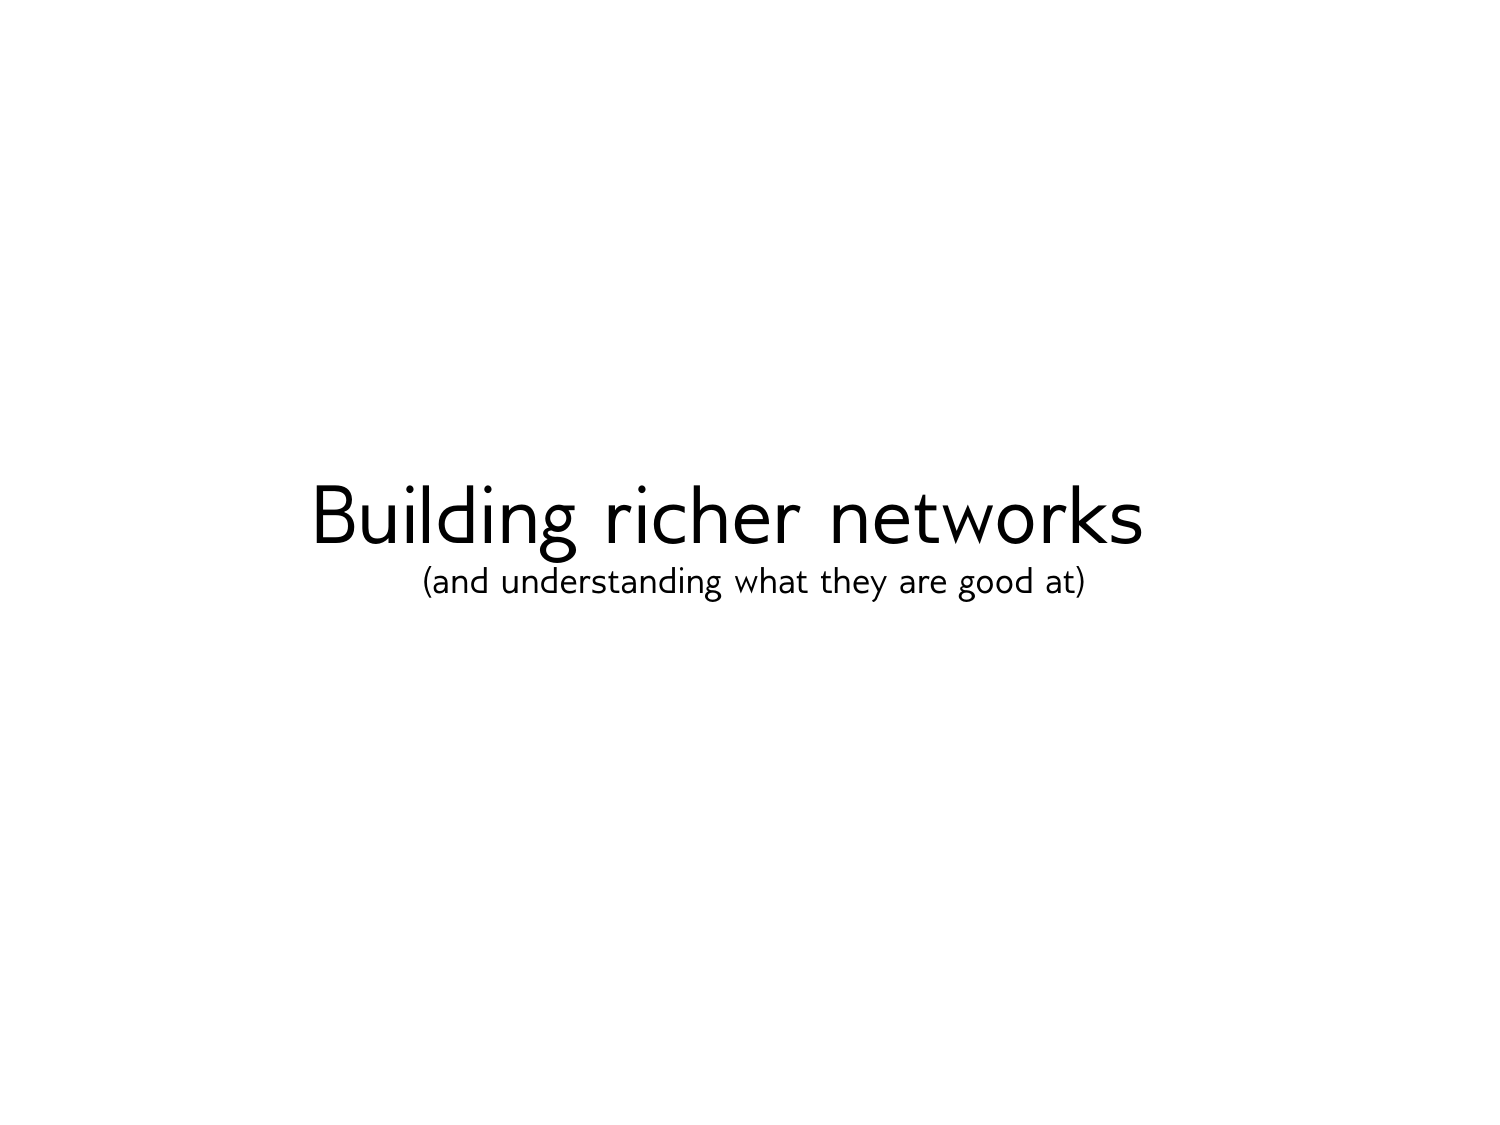

# Building richer networks
(and understanding what they are good at)